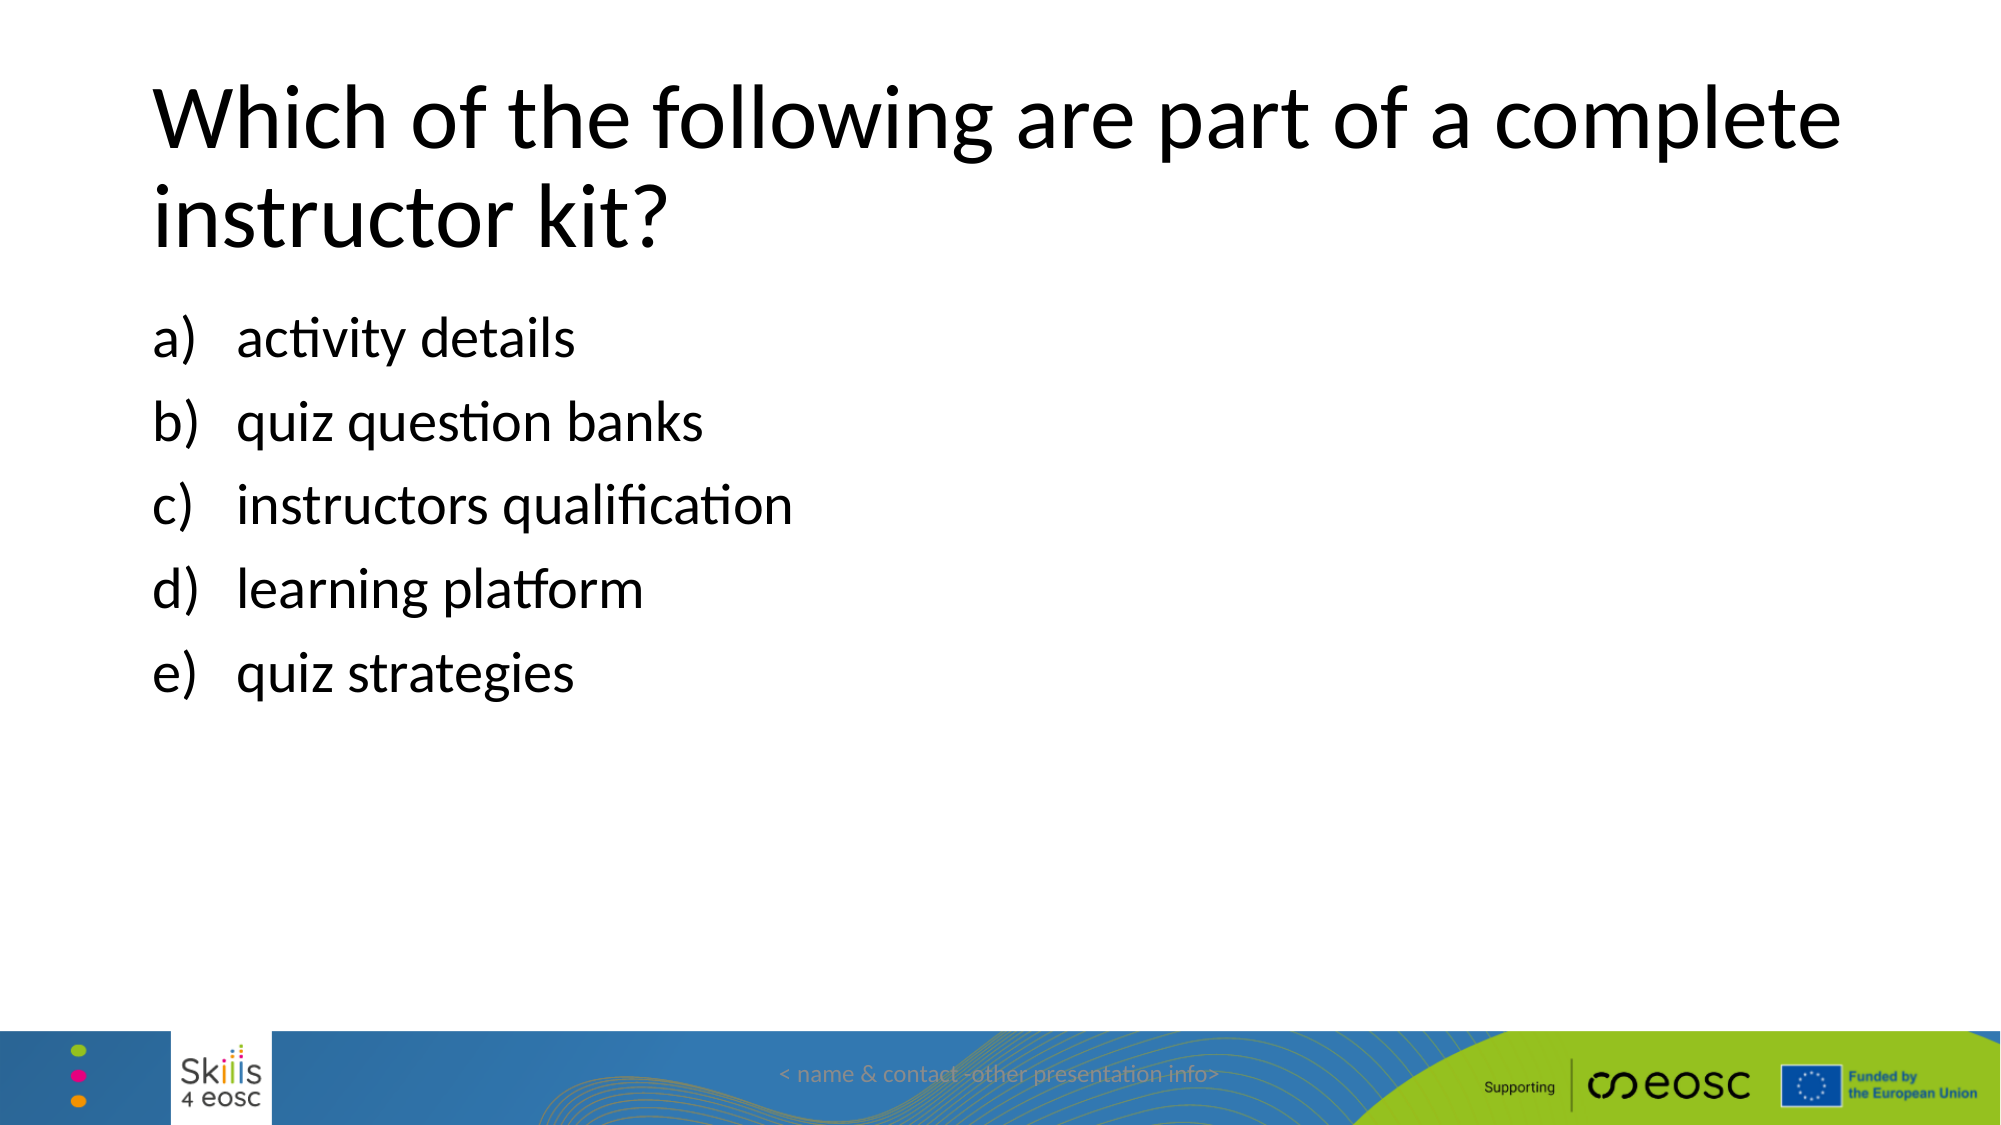

# Which of the following are part of a complete instructor kit?
activity details
quiz question banks
instructors qualification
learning platform
quiz strategies
< name & contact -other presentation info>